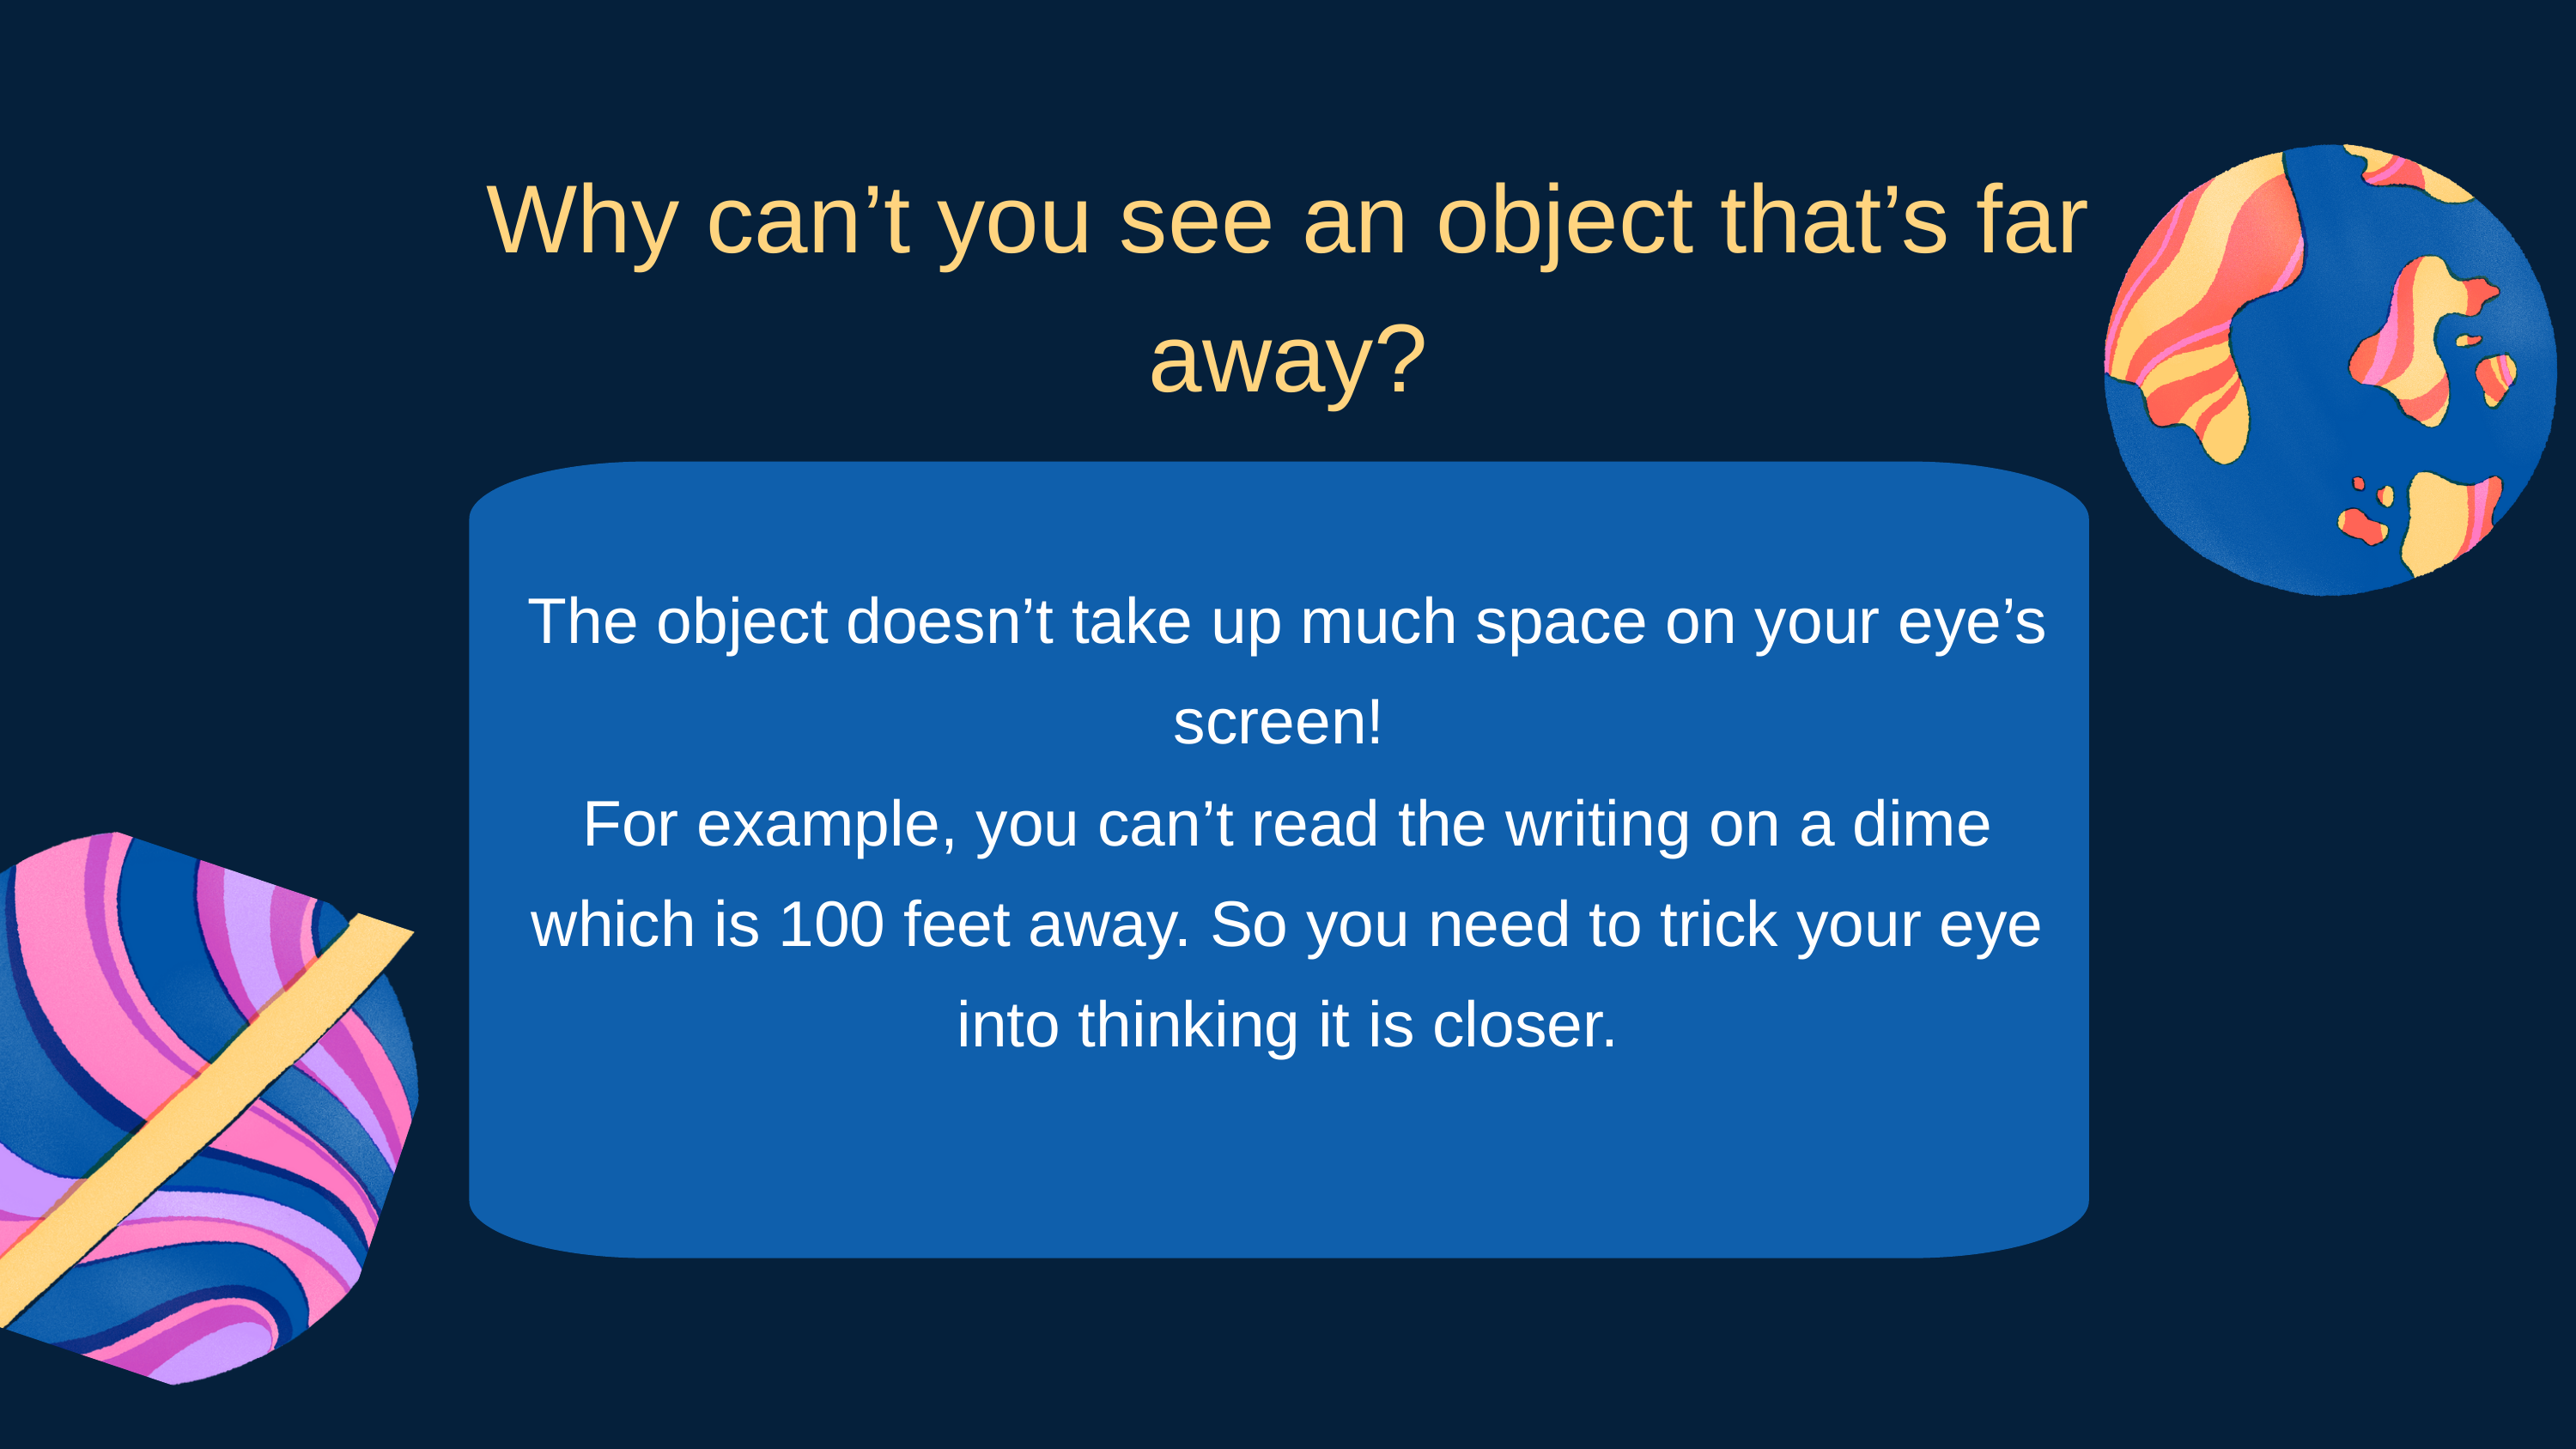

Why can’t you see an object that’s far away?

The object doesn’t take up much space on your eye’s screen!
For example, you can’t read the writing on a dime which is 100 feet away. So you need to trick your eye into thinking it is closer.